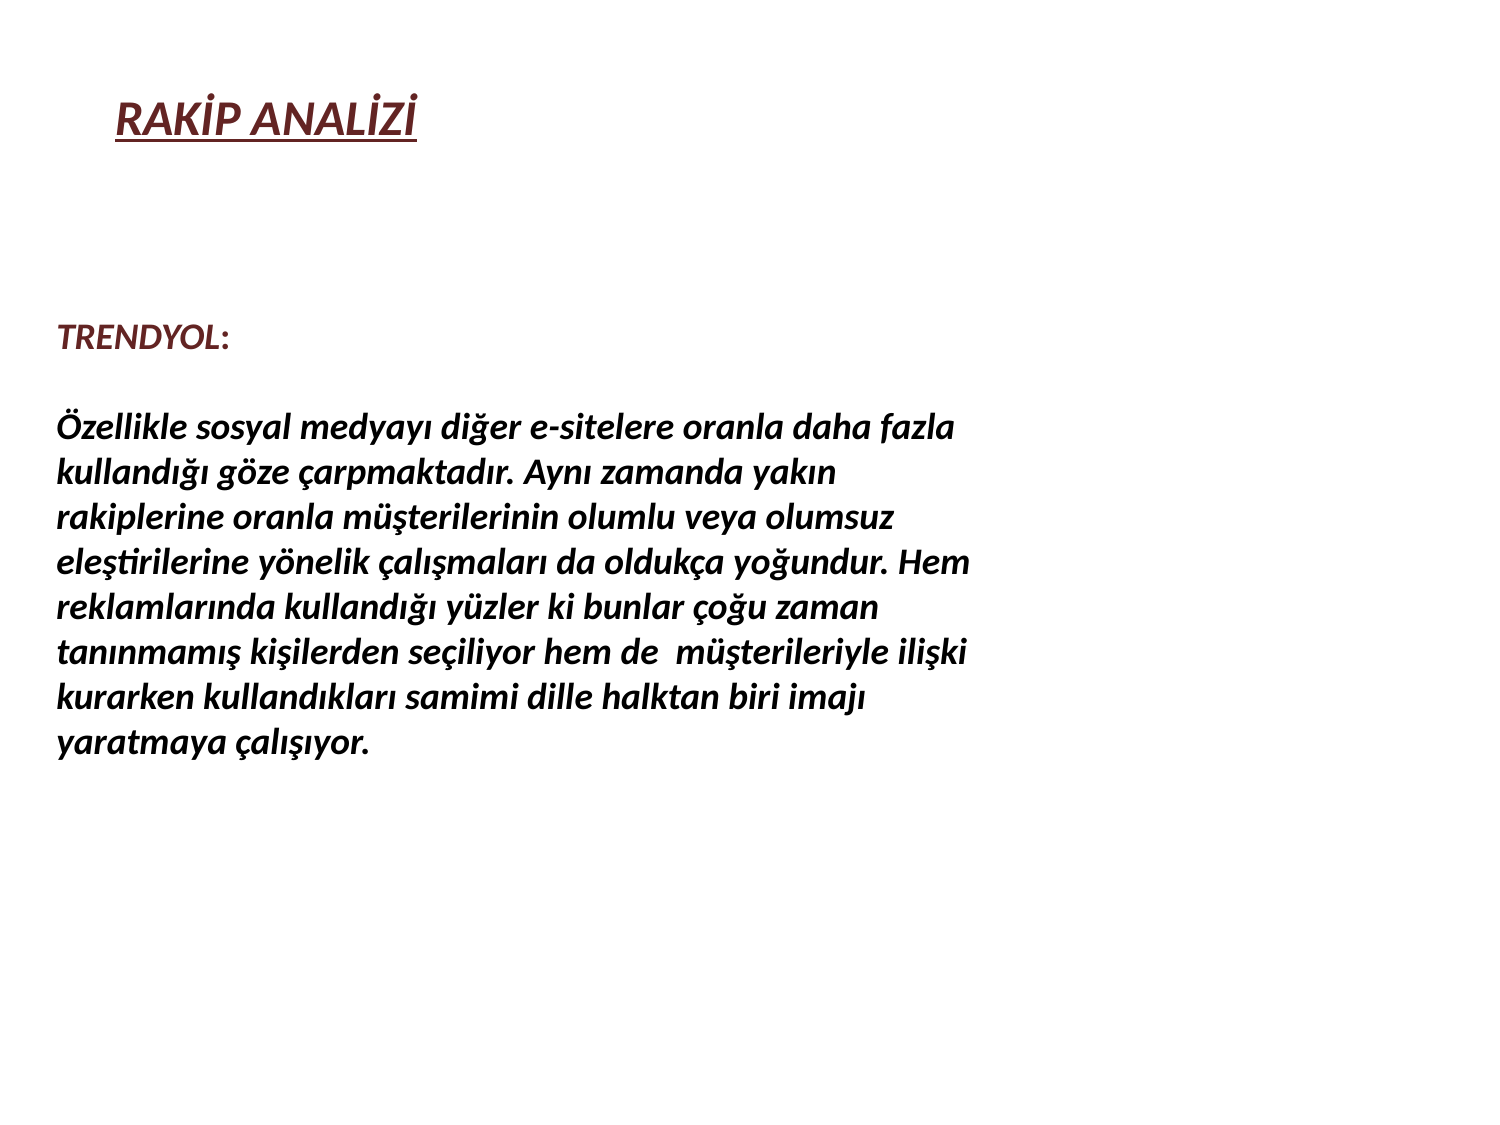

RAKİP ANALİZİ
TRENDYOL:

Özellikle sosyal medyayı diğer e-sitelere oranla daha fazla kullandığı göze çarpmaktadır. Aynı zamanda yakın rakiplerine oranla müşterilerinin olumlu veya olumsuz eleştirilerine yönelik çalışmaları da oldukça yoğundur. Hem reklamlarında kullandığı yüzler ki bunlar çoğu zaman tanınmamış kişilerden seçiliyor hem de  müşterileriyle ilişki kurarken kullandıkları samimi dille halktan biri imajı yaratmaya çalışıyor.